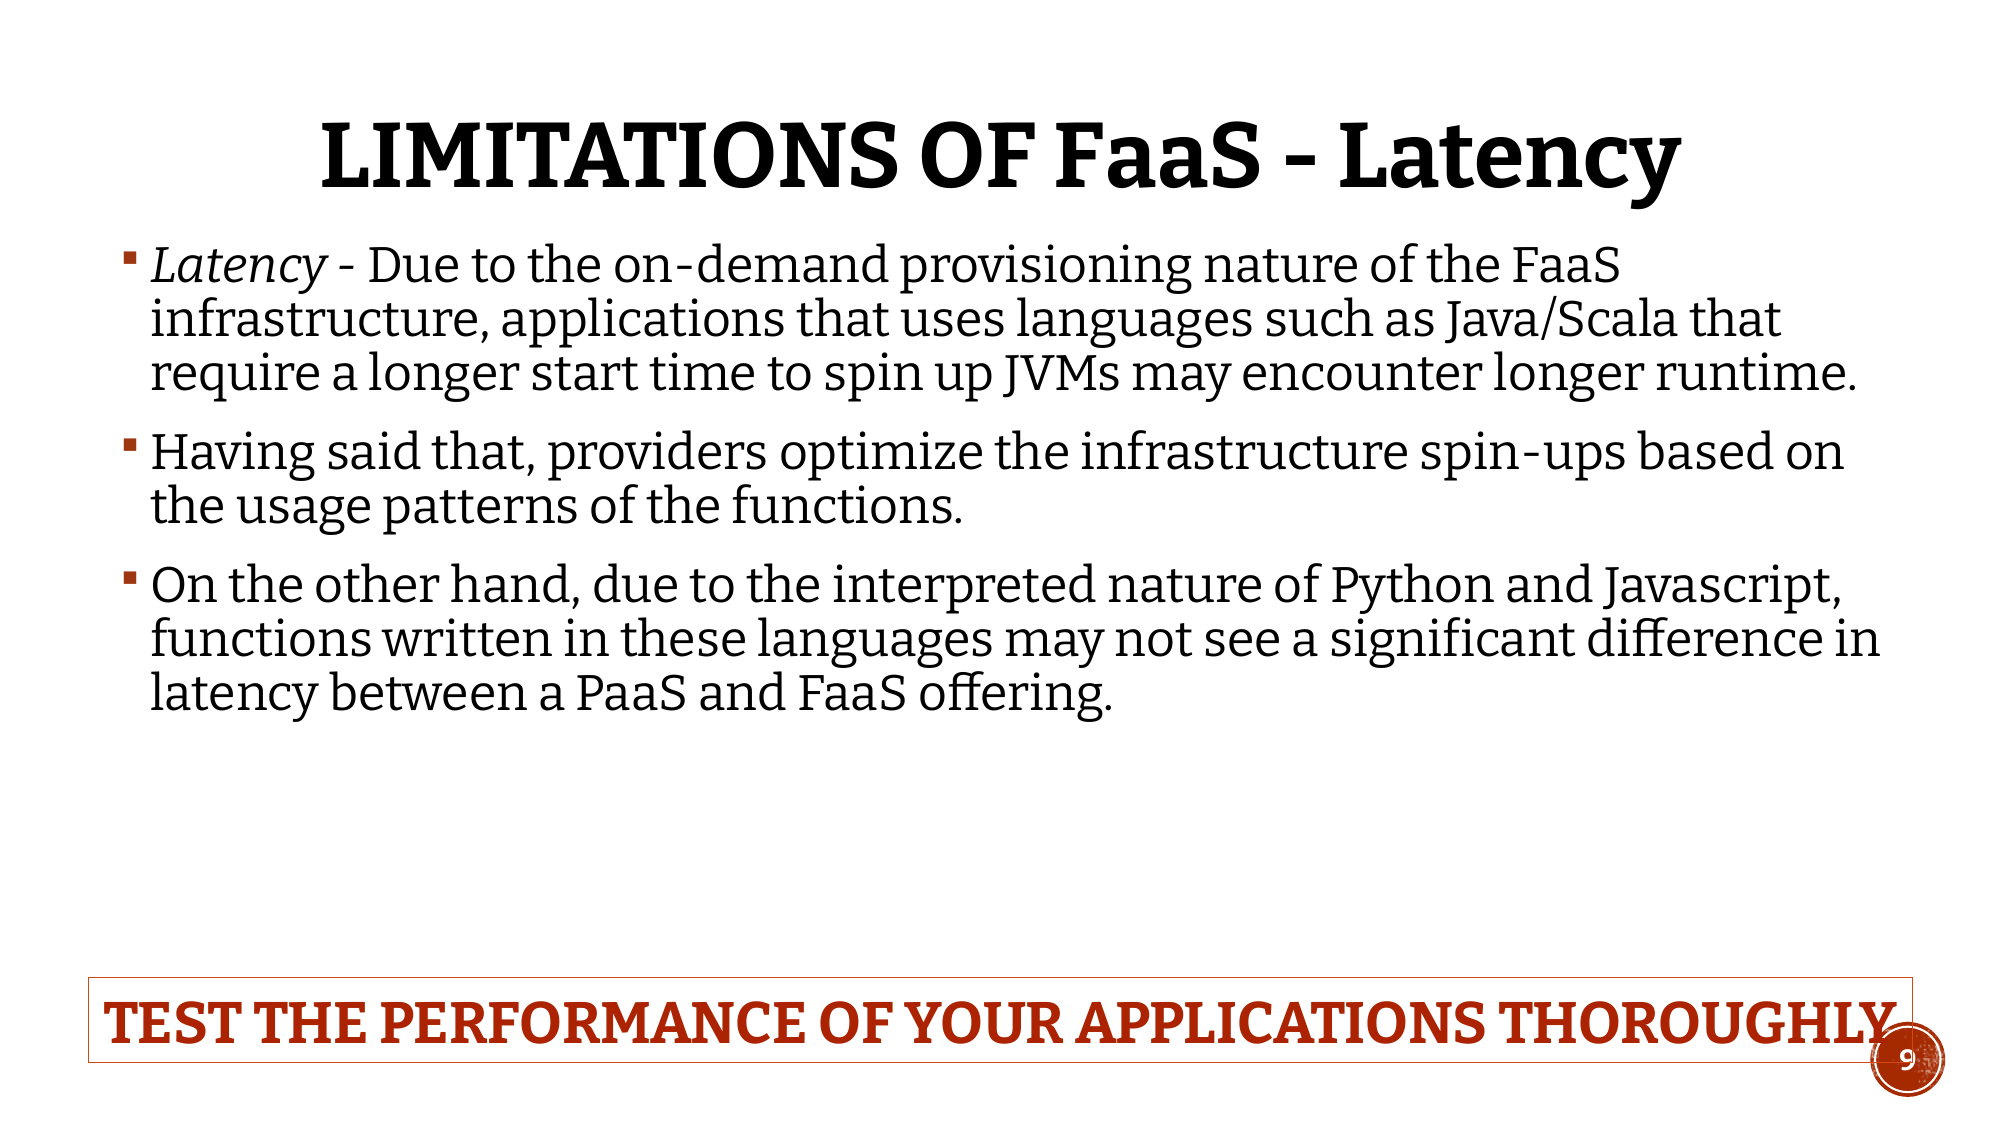

# Limitations of Faas - Latency
Latency - Due to the on-demand provisioning nature of the FaaS infrastructure, applications that uses languages such as Java/Scala that require a longer start time to spin up JVMs may encounter longer runtime.
Having said that, providers optimize the infrastructure spin-ups based on the usage patterns of the functions.
On the other hand, due to the interpreted nature of Python and Javascript, functions written in these languages may not see a significant difference in latency between a PaaS and FaaS offering.
Test the performance of your applications thoroughly
9